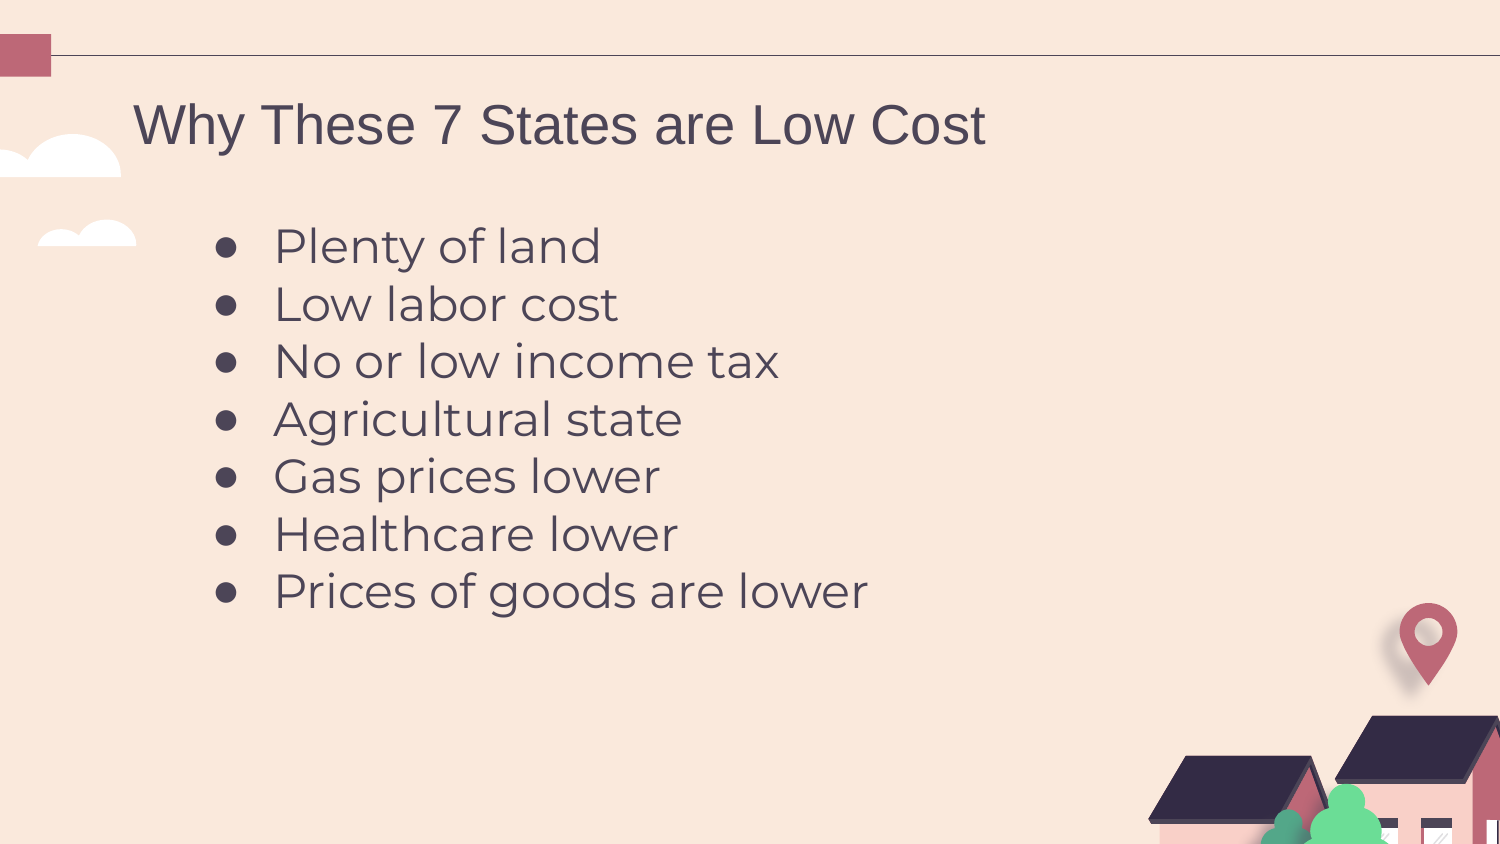

# Why These 7 States are Low Cost
Plenty of land
Low labor cost
No or low income tax
Agricultural state
Gas prices lower
Healthcare lower
Prices of goods are lower